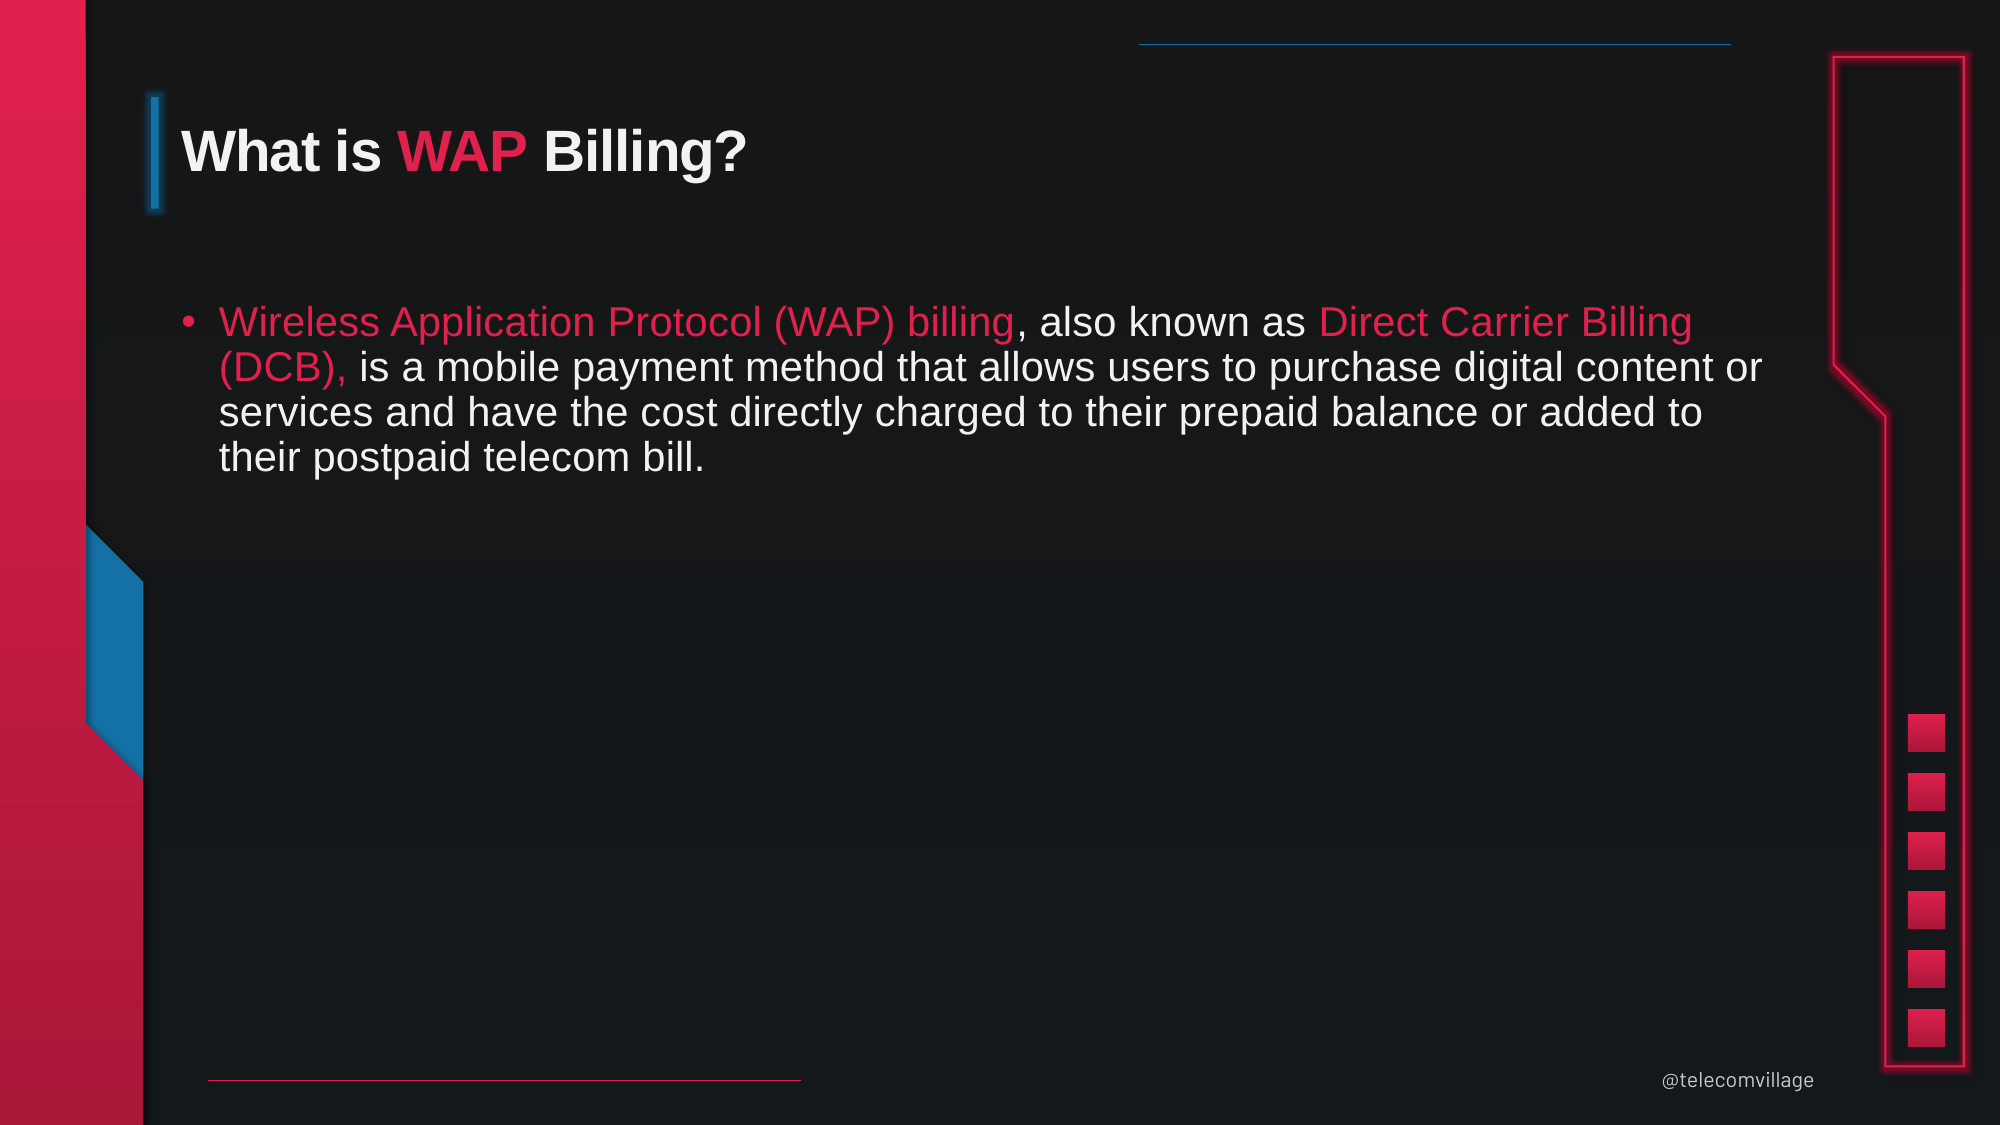

# What is WAP Billing?

Wireless Application Protocol (WAP) billing, also known as Direct Carrier Billing (DCB), is a mobile payment method that allows users to purchase digital content or services and have the cost directly charged to their prepaid balance or added to their postpaid telecom bill.